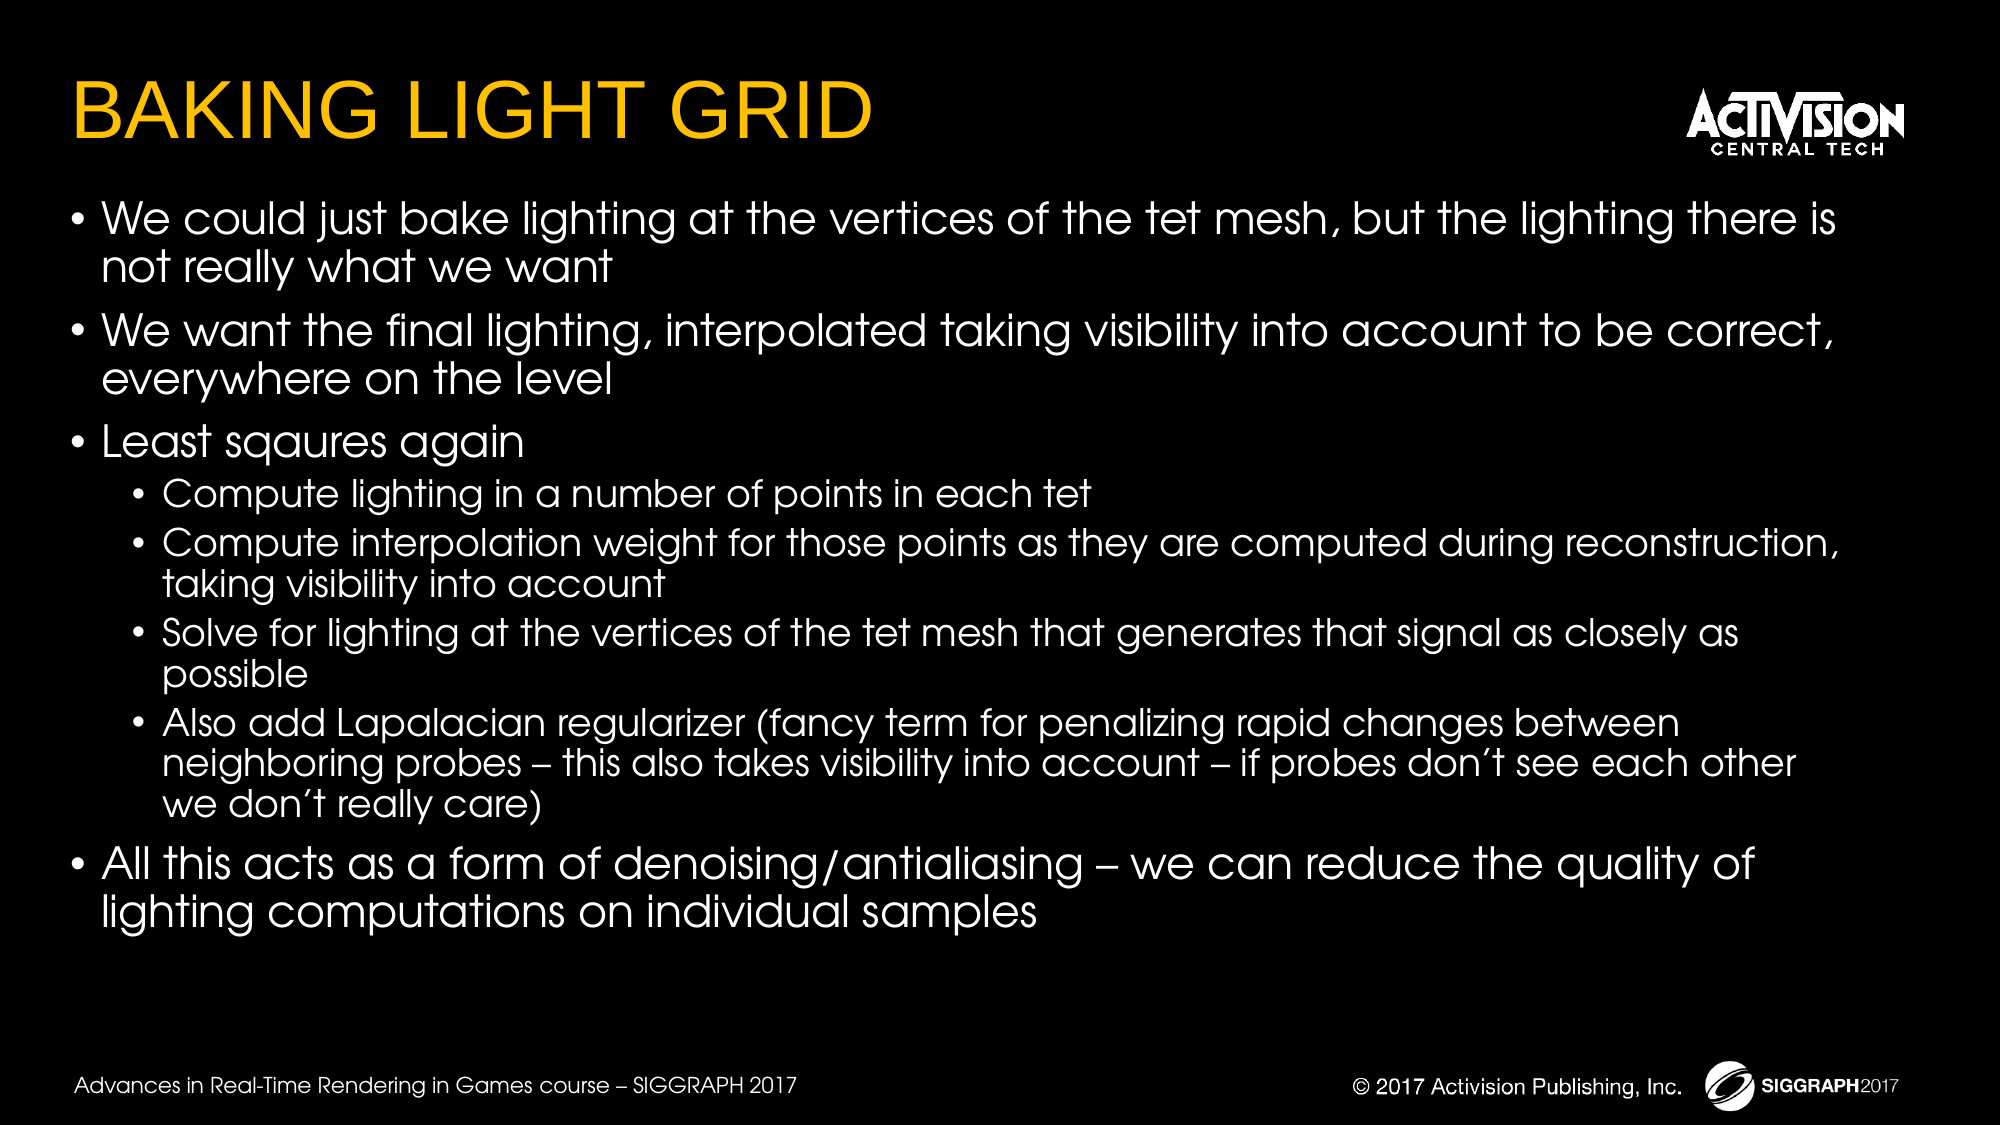

# BAKING LIGHT GRID
We could just bake lighting at the vertices of the tet mesh, but the lighting there is not really what we want
We want the final lighting, interpolated taking visibility into account to be correct, everywhere on the level
Least sqaures again
Compute lighting in a number of points in each tet
Compute interpolation weight for those points as they are computed during reconstruction, taking visibility into account
Solve for lighting at the vertices of the tet mesh that generates that signal as closely as possible
Also add Lapalacian regularizer (fancy term for penalizing rapid changes between neighboring probes – this also takes visibility into account – if probes don’t see each other we don’t really care)
All this acts as a form of denoising/antialiasing – we can reduce the quality of lighting computations on individual samples